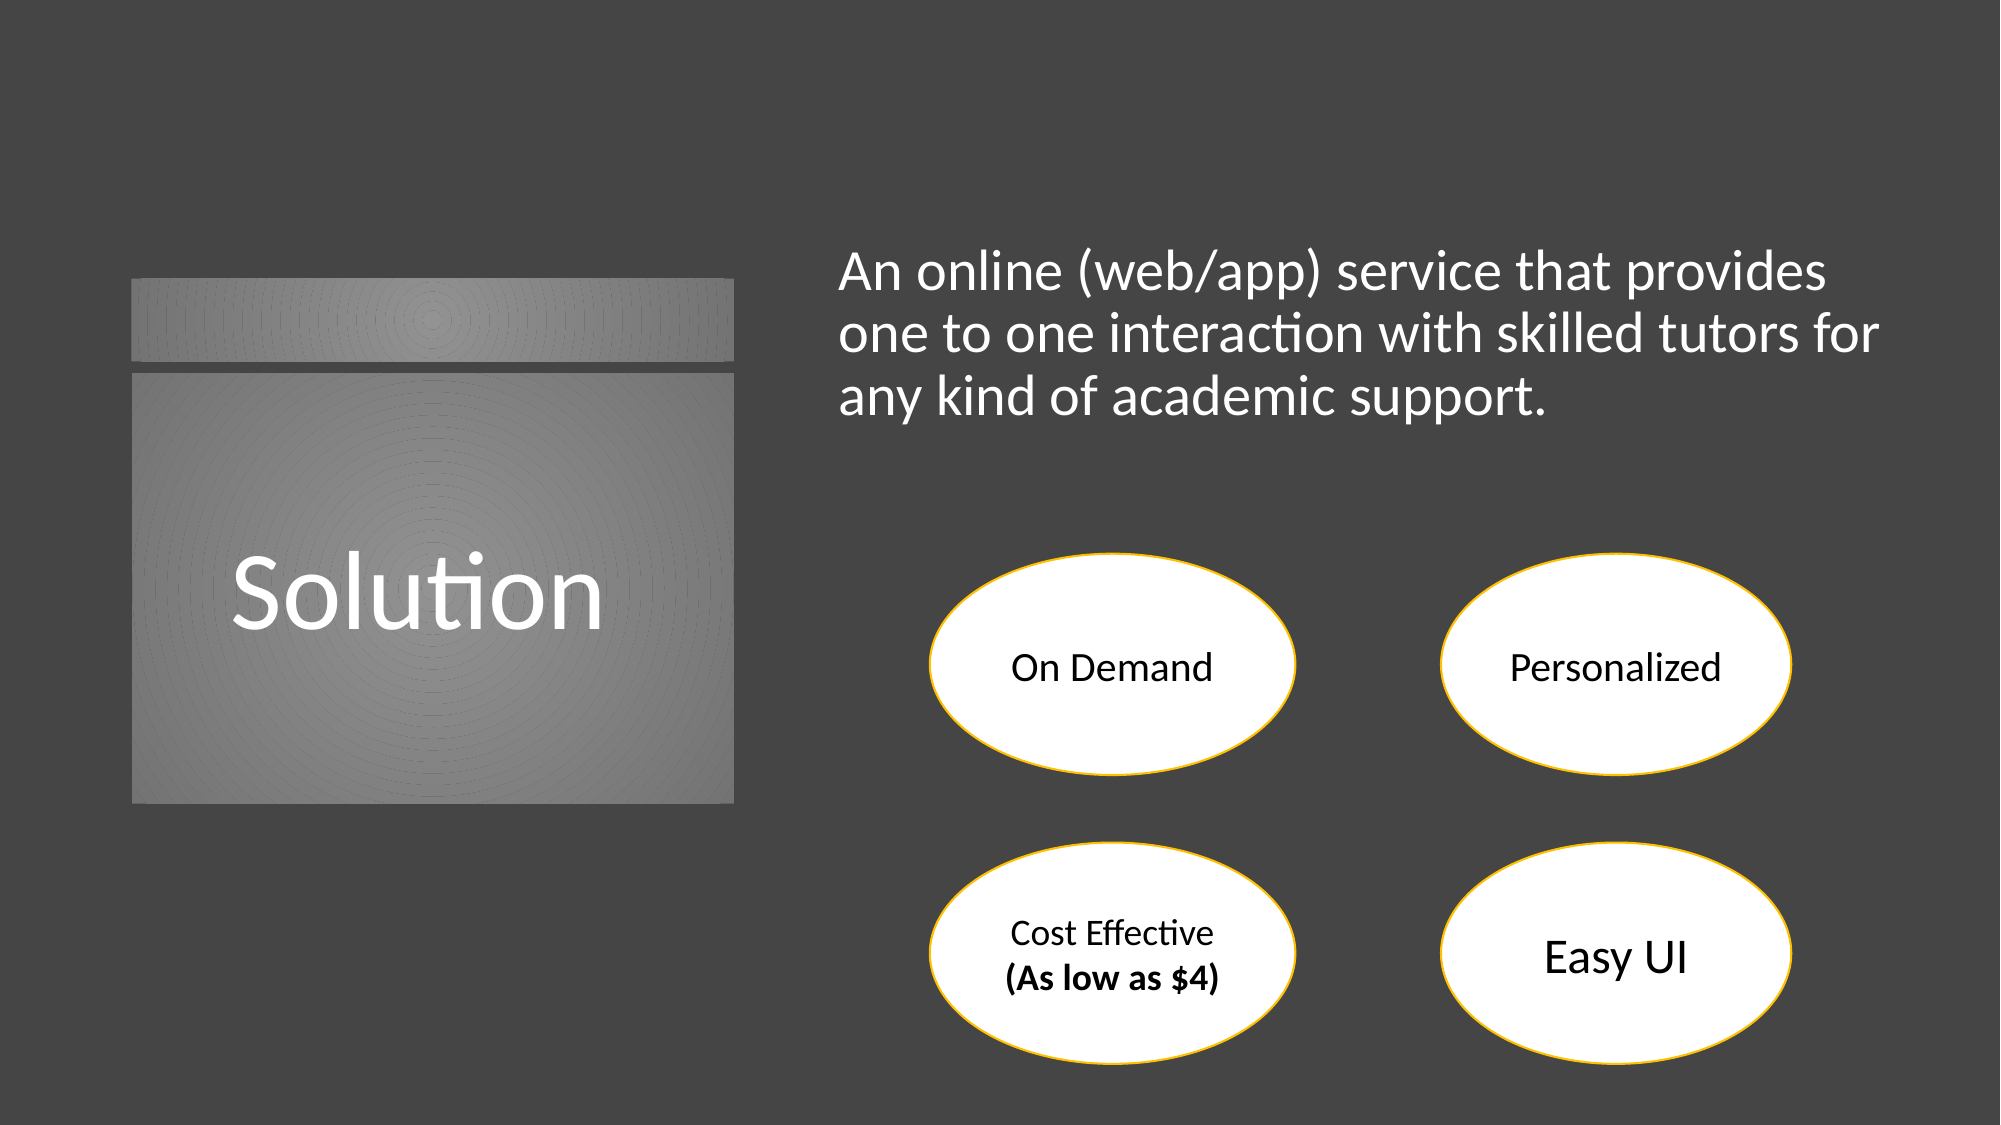

An online (web/app) service that provides one to one interaction with skilled tutors for any kind of academic support.

# Solution
On Demand
Personalized
Cost Effective
(As low as $4)
Easy UI